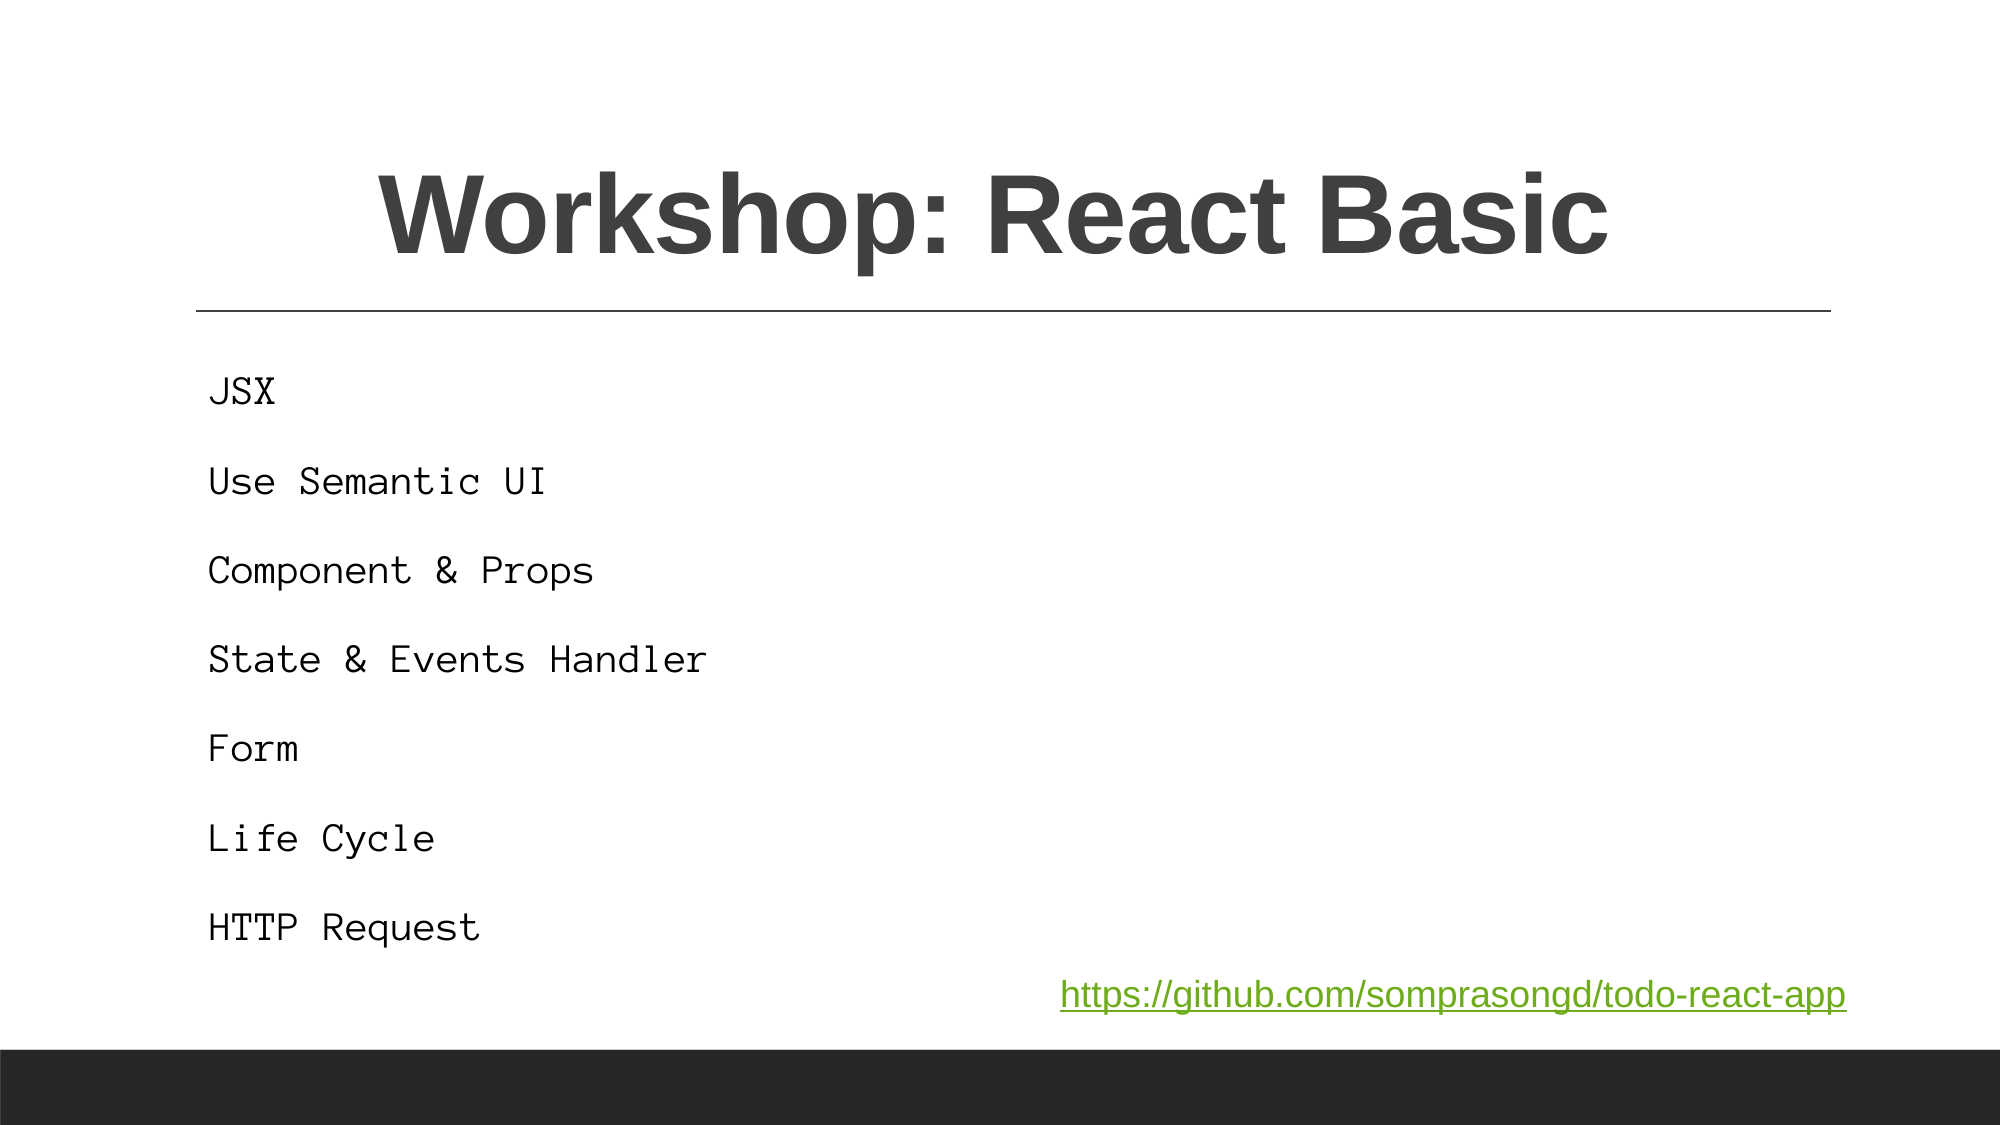

Workshop: React Basic
JSX
Use Semantic UI
Component & Props
State & Events Handler
Form
Life Cycle
HTTP Request

https://github.com/somprasongd/todo-react-app